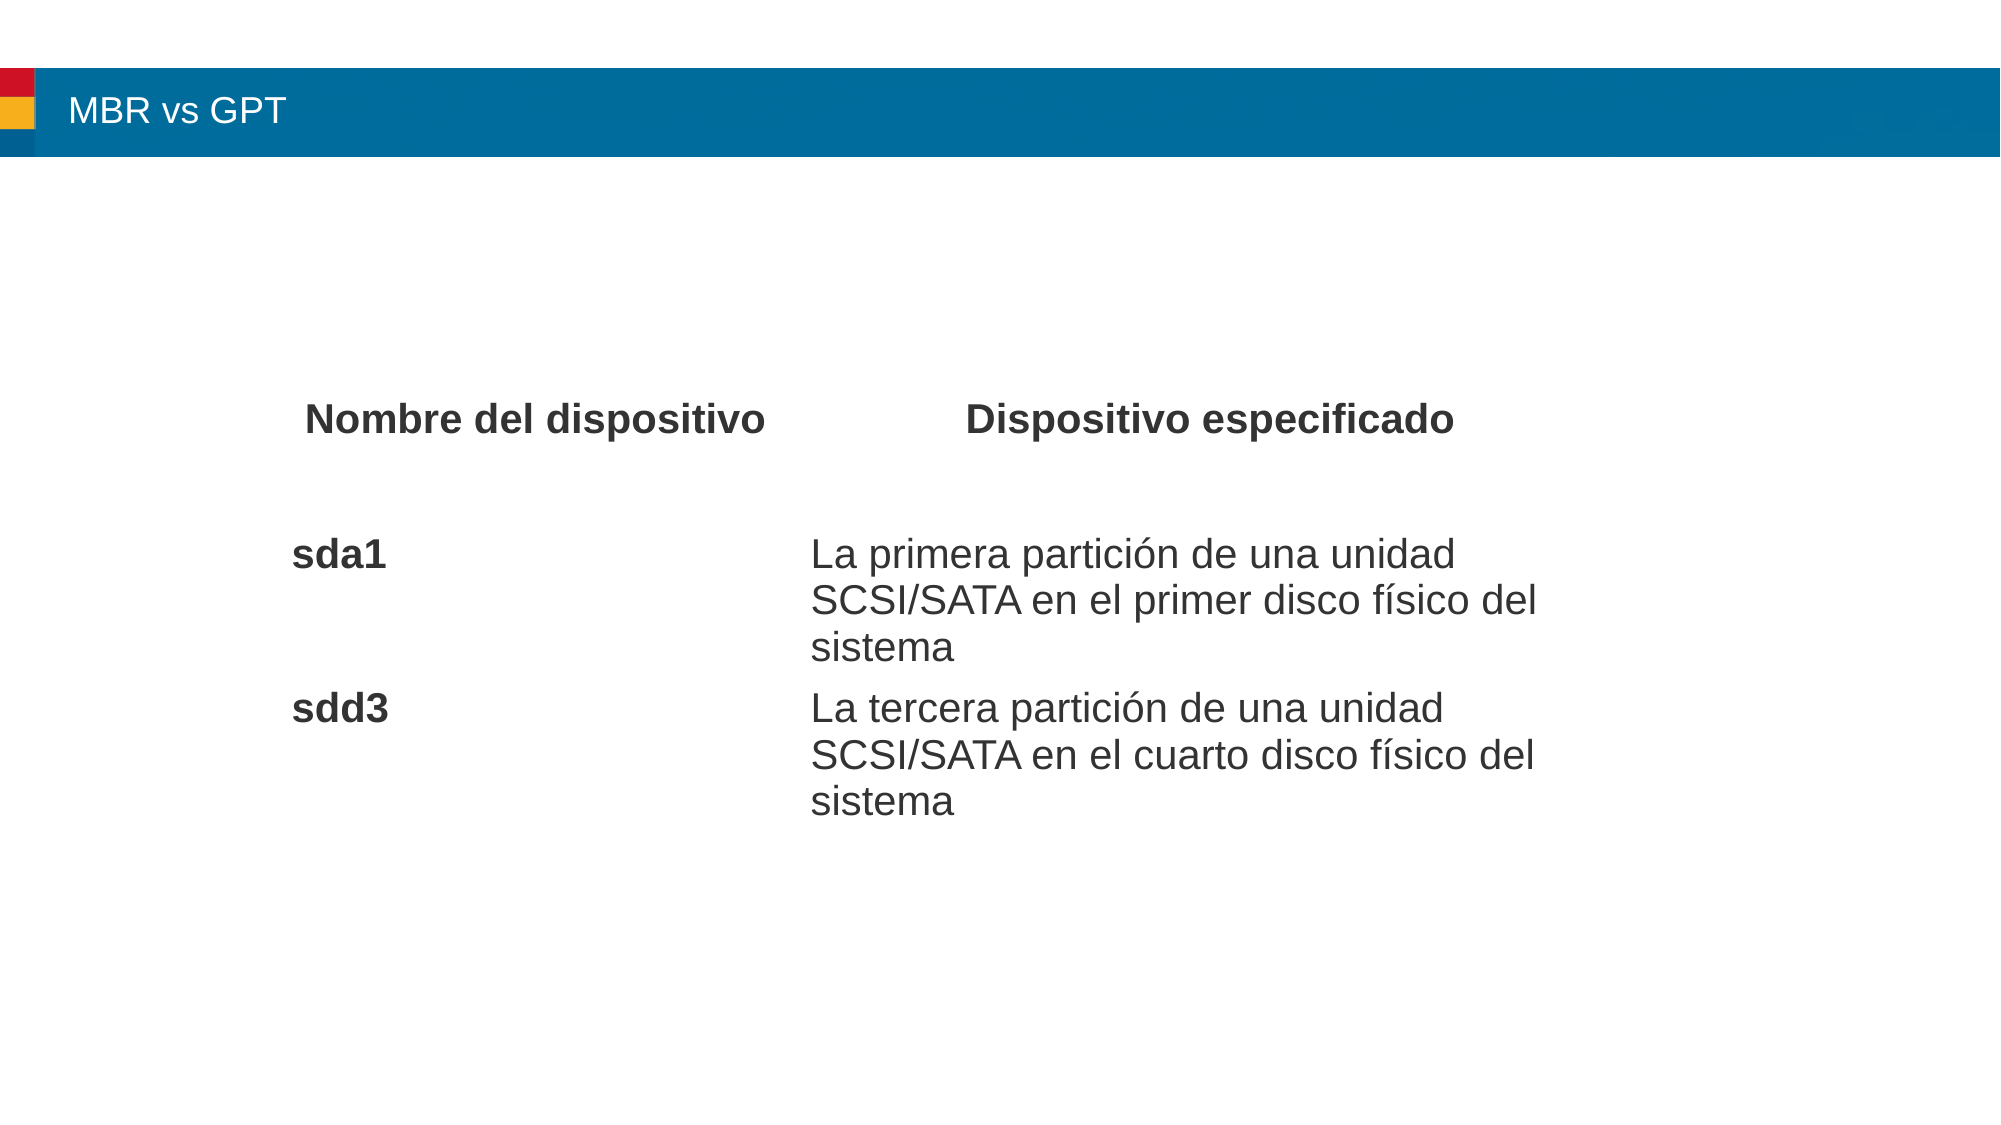

# MBR vs GPT
| Nombre del dispositivo | Dispositivo especificado |
| --- | --- |
| sda1 | La primera partición de una unidad SCSI/SATA en el primer disco físico del sistema |
| sdd3 | La tercera partición de una unidad SCSI/SATA en el cuarto disco físico del sistema |